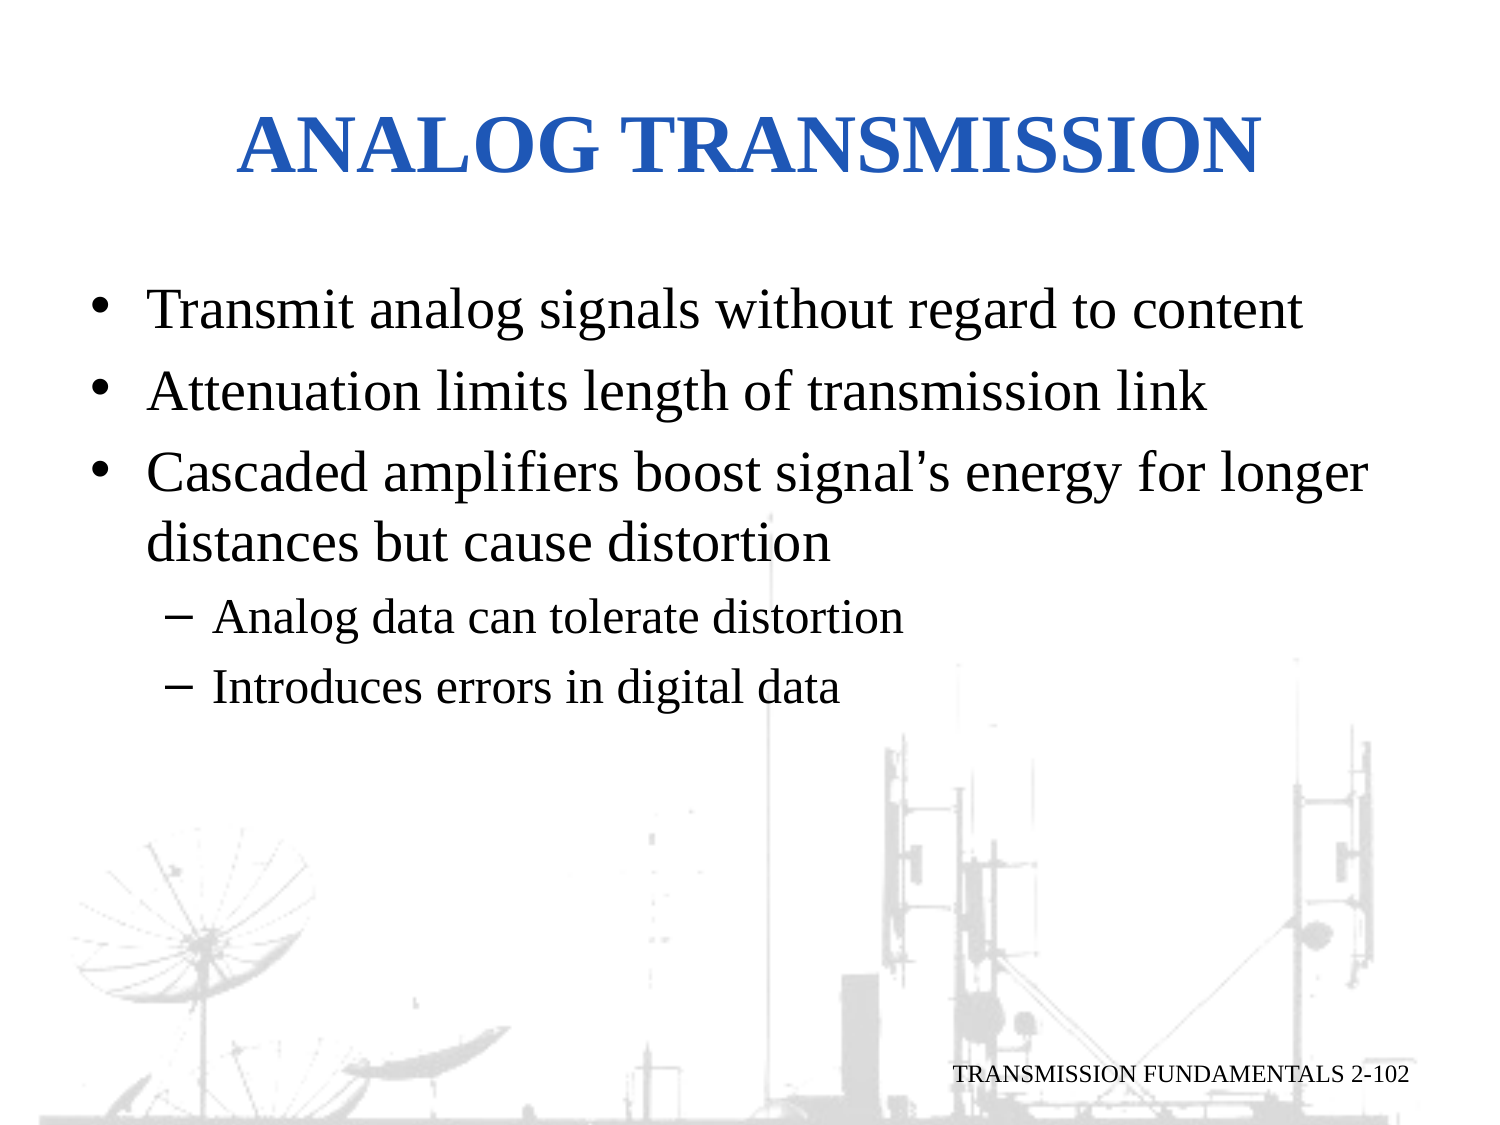

# Analog Transmission
Transmit analog signals without regard to content
Attenuation limits length of transmission link
Cascaded amplifiers boost signal’s energy for longer distances but cause distortion
Analog data can tolerate distortion
Introduces errors in digital data
TRANSMISSION FUNDAMENTALS 2-102